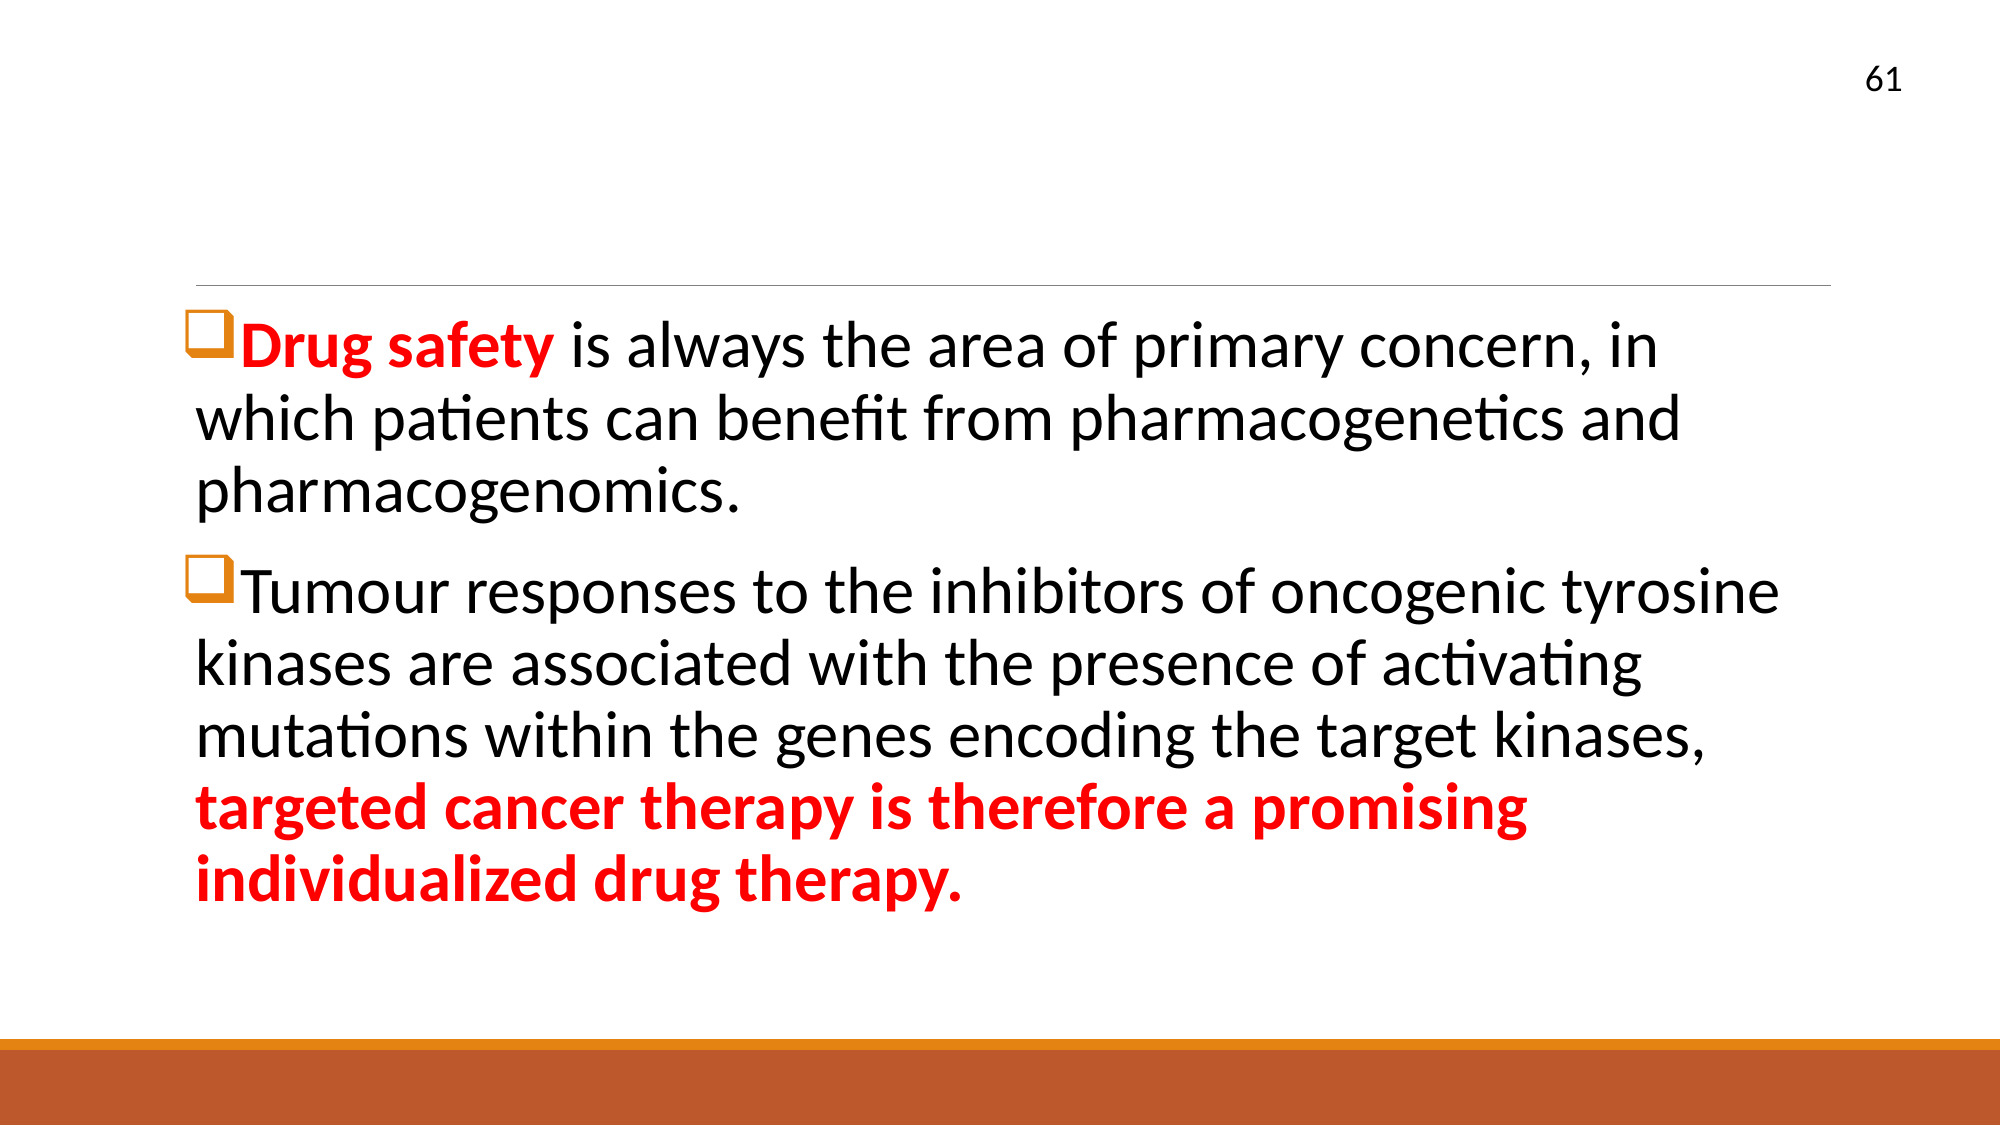

61
Drug safety is always the area of primary concern, in which patients can benefit from pharmacogenetics and pharmacogenomics.
Tumour responses to the inhibitors of oncogenic tyrosine kinases are associated with the presence of activating mutations within the genes encoding the target kinases, targeted cancer therapy is therefore a promising individualized drug therapy.